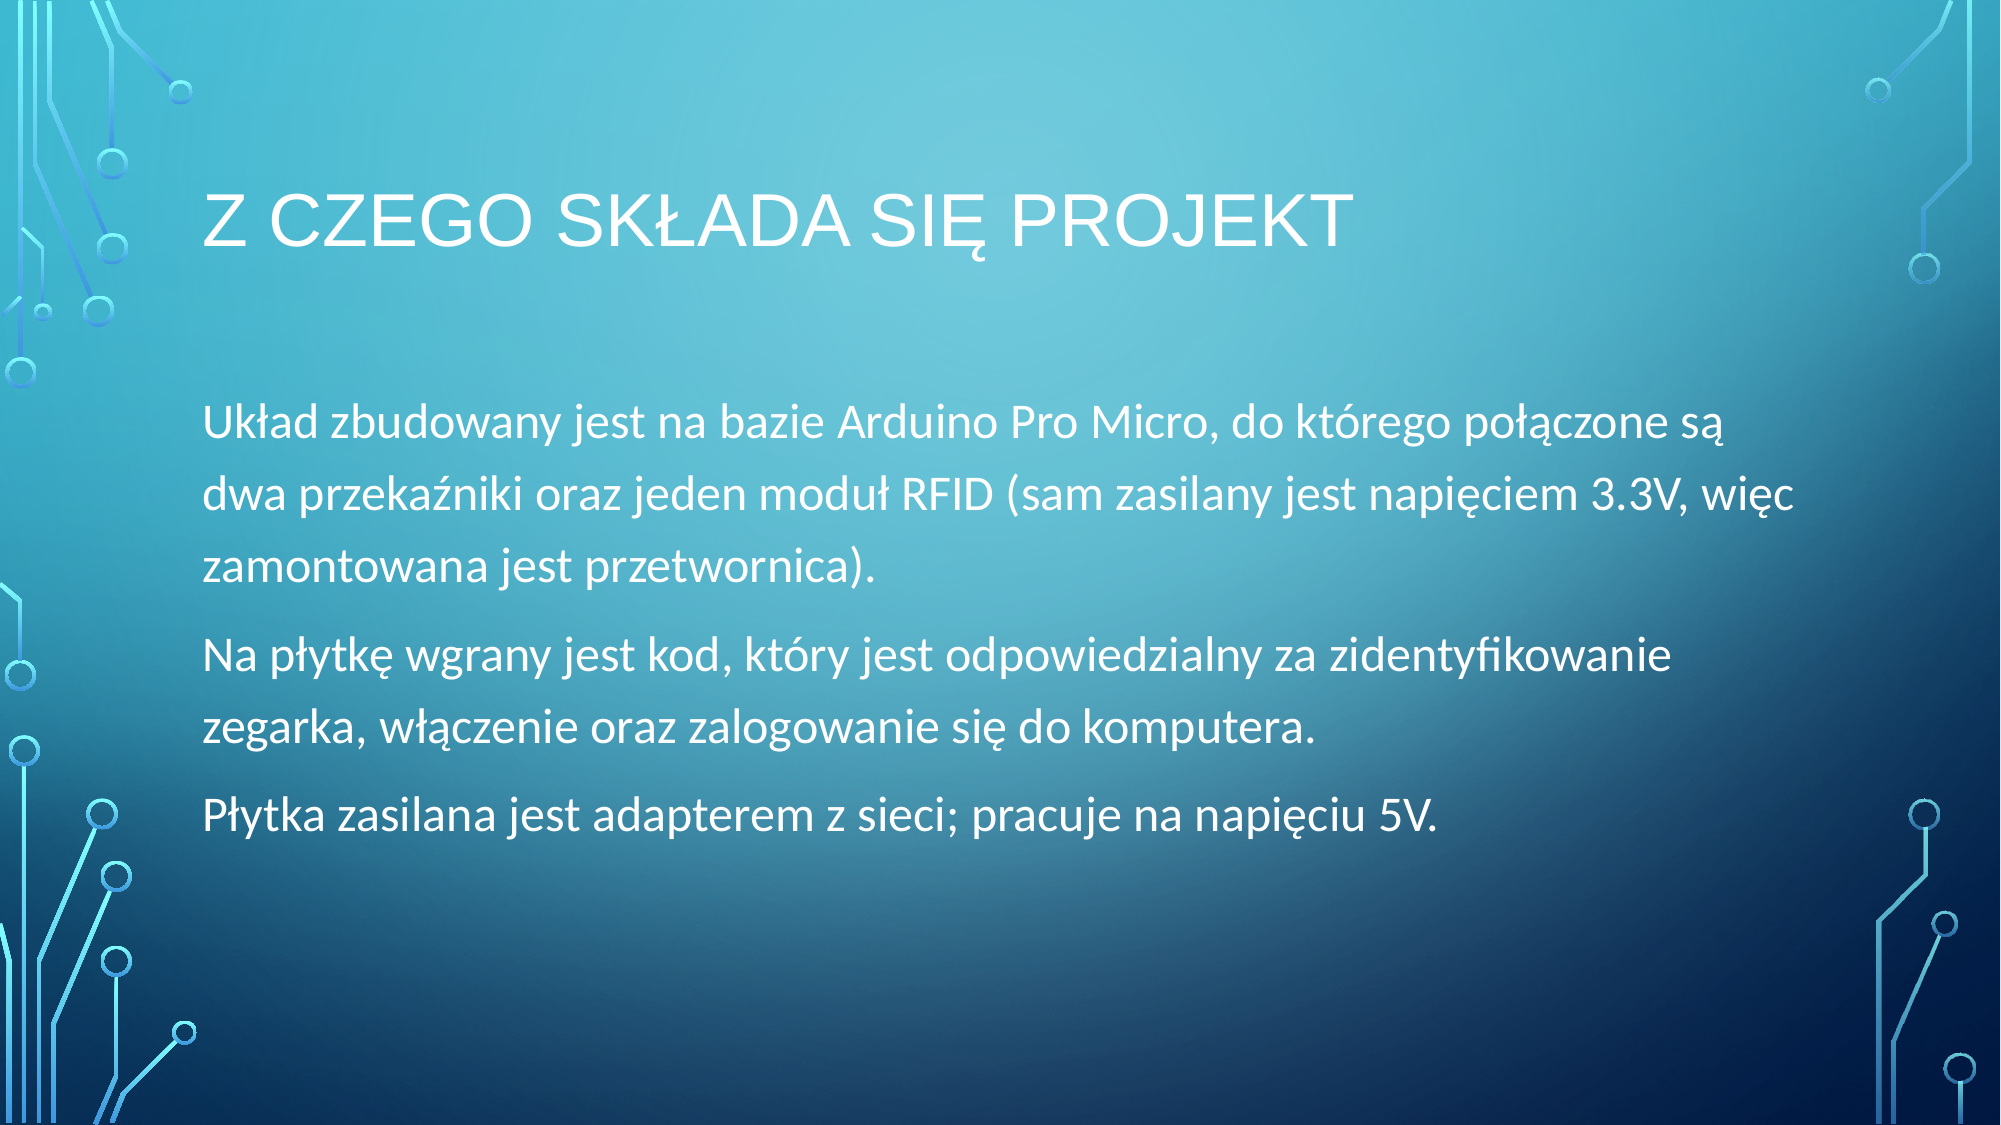

# Z czego składa się projekt
Układ zbudowany jest na bazie Arduino Pro Micro, do którego połączone są dwa przekaźniki oraz jeden moduł RFID (sam zasilany jest napięciem 3.3V, więc zamontowana jest przetwornica).
Na płytkę wgrany jest kod, który jest odpowiedzialny za zidentyfikowanie zegarka, włączenie oraz zalogowanie się do komputera.
Płytka zasilana jest adapterem z sieci; pracuje na napięciu 5V.